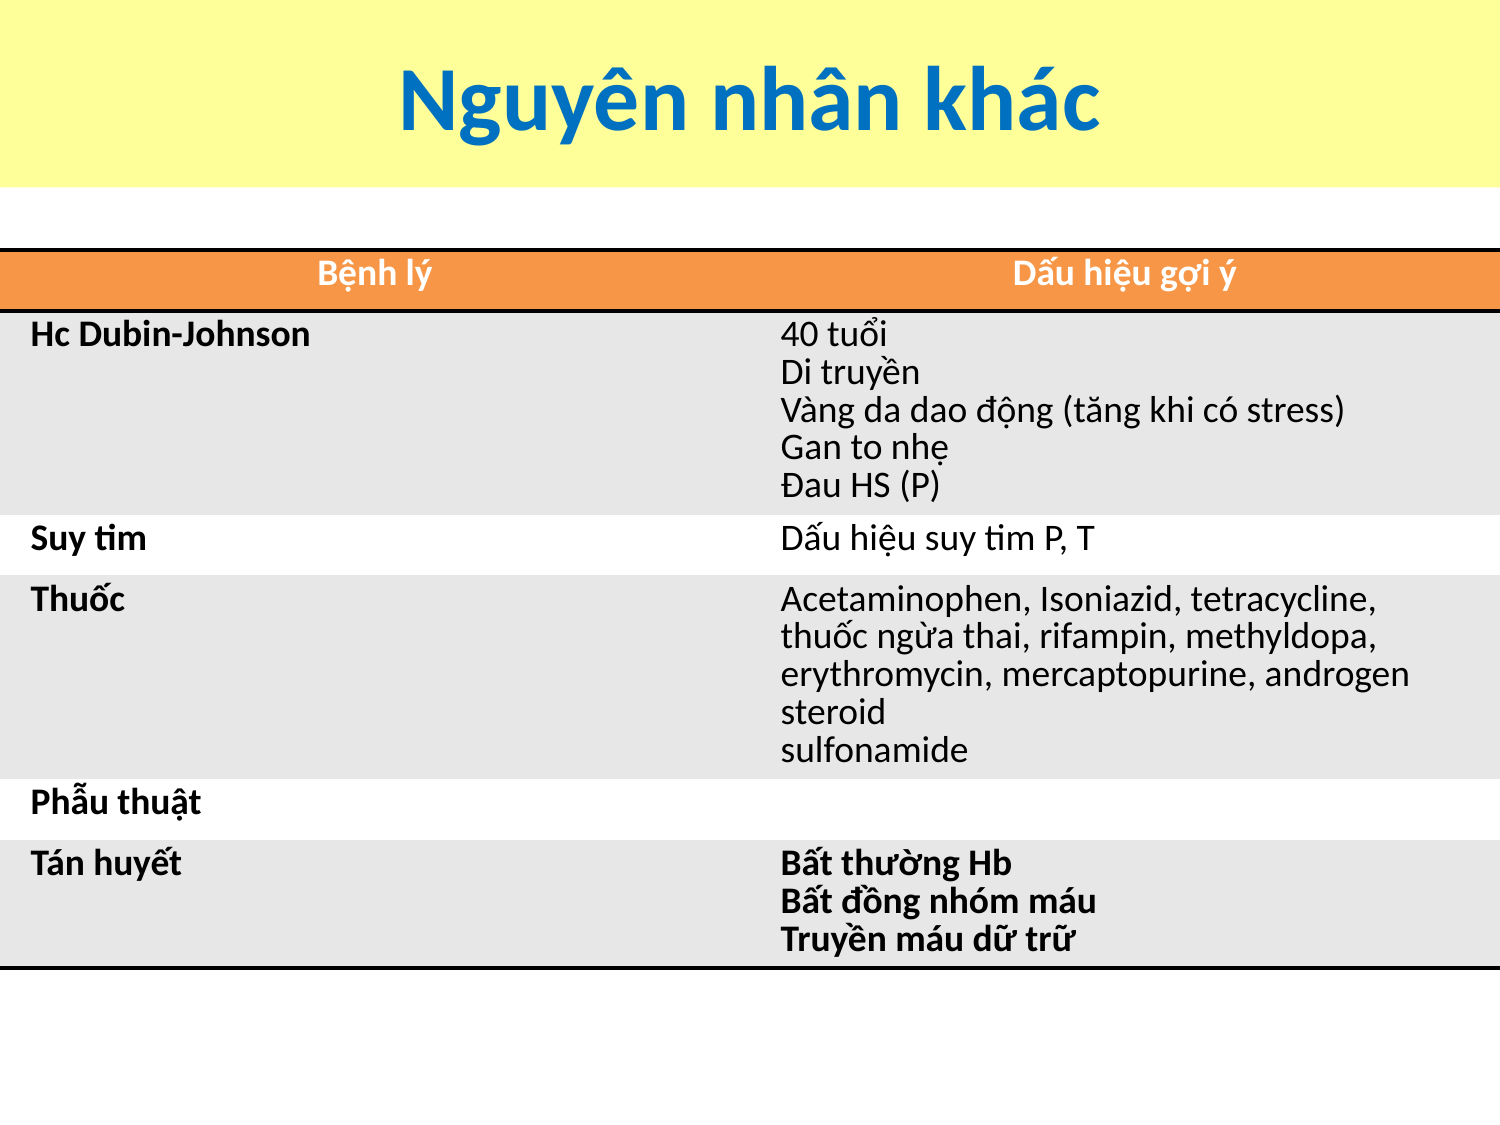

# Nguyên nhân khác
| Bệnh lý | Dấu hiệu gợi ý |
| --- | --- |
| Hc Dubin-Johnson | 40 tuổi Di truyền Vàng da dao động (tăng khi có stress) Gan to nhẹ Đau HS (P) |
| Suy tim | Dấu hiệu suy tim P, T |
| Thuốc | Acetaminophen, Isoniazid, tetracycline, thuốc ngừa thai, rifampin, methyldopa, erythromycin, mercaptopurine, androgen steroid sulfonamide |
| Phẫu thuật |  |
| Tán huyết | Bất thường Hb Bất đồng nhóm máu Truyền máu dữ trữ |